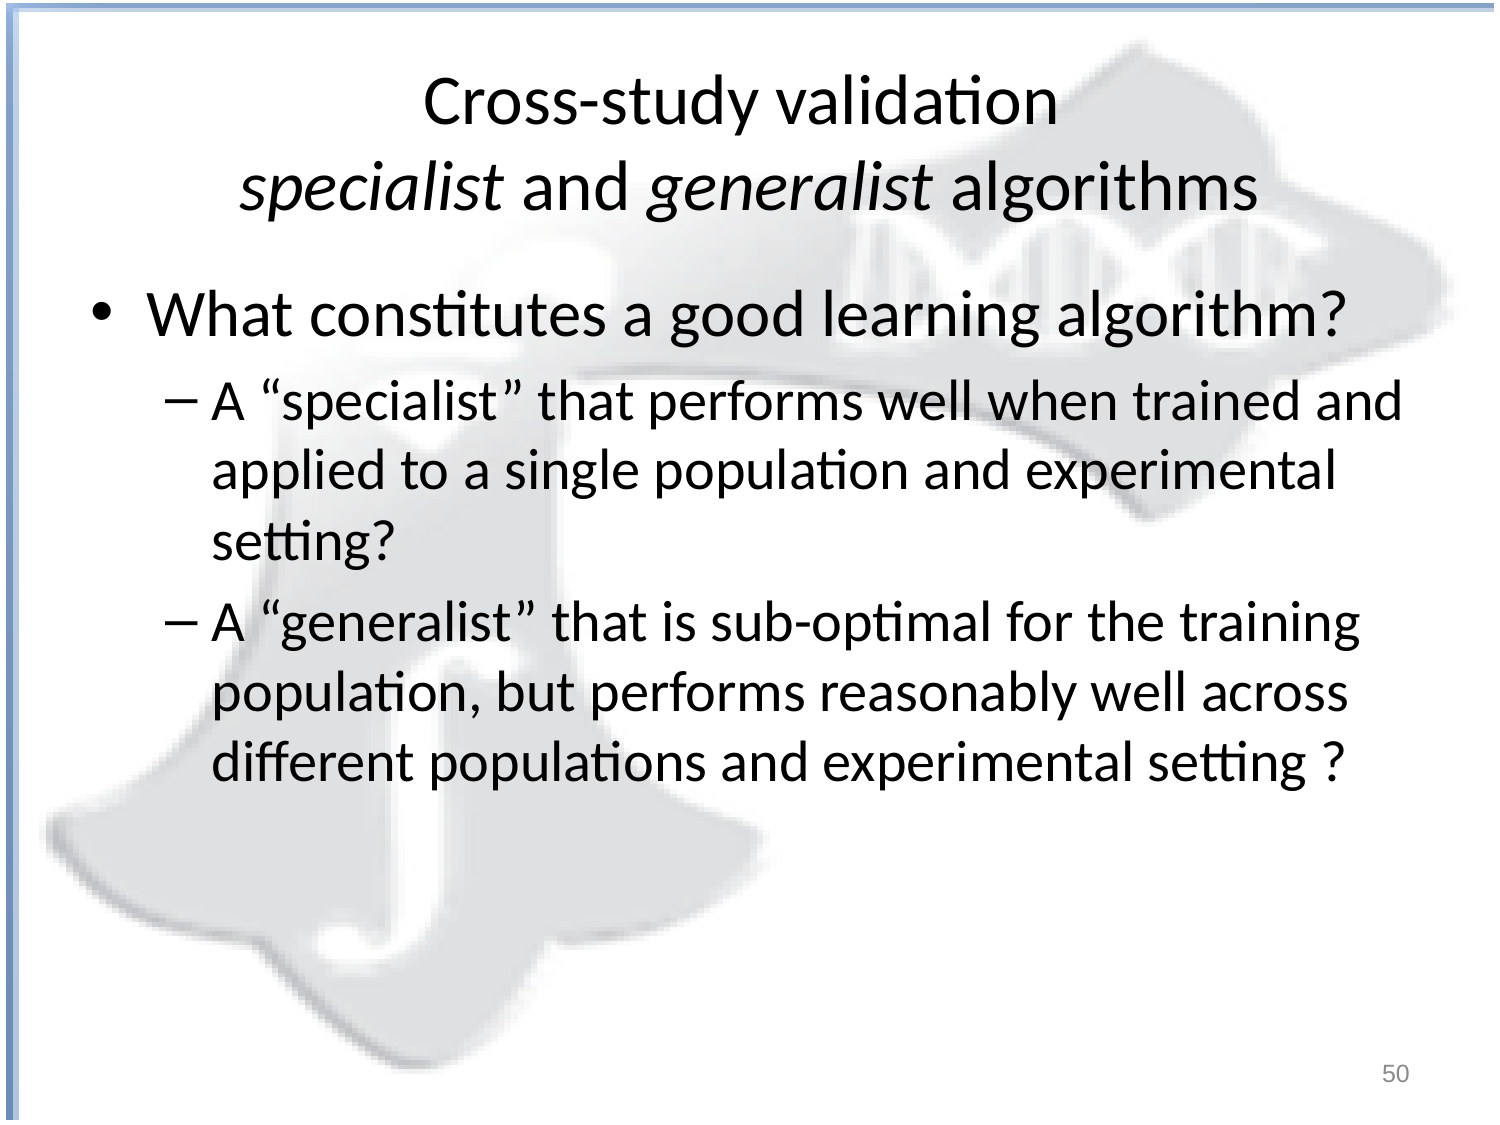

# Cross-study validation specialist and generalist algorithms
What constitutes a good learning algorithm?
A “specialist” that performs well when trained and applied to a single population and experimental setting?
A “generalist” that is sub-optimal for the training population, but performs reasonably well across different populations and experimental setting ?

50